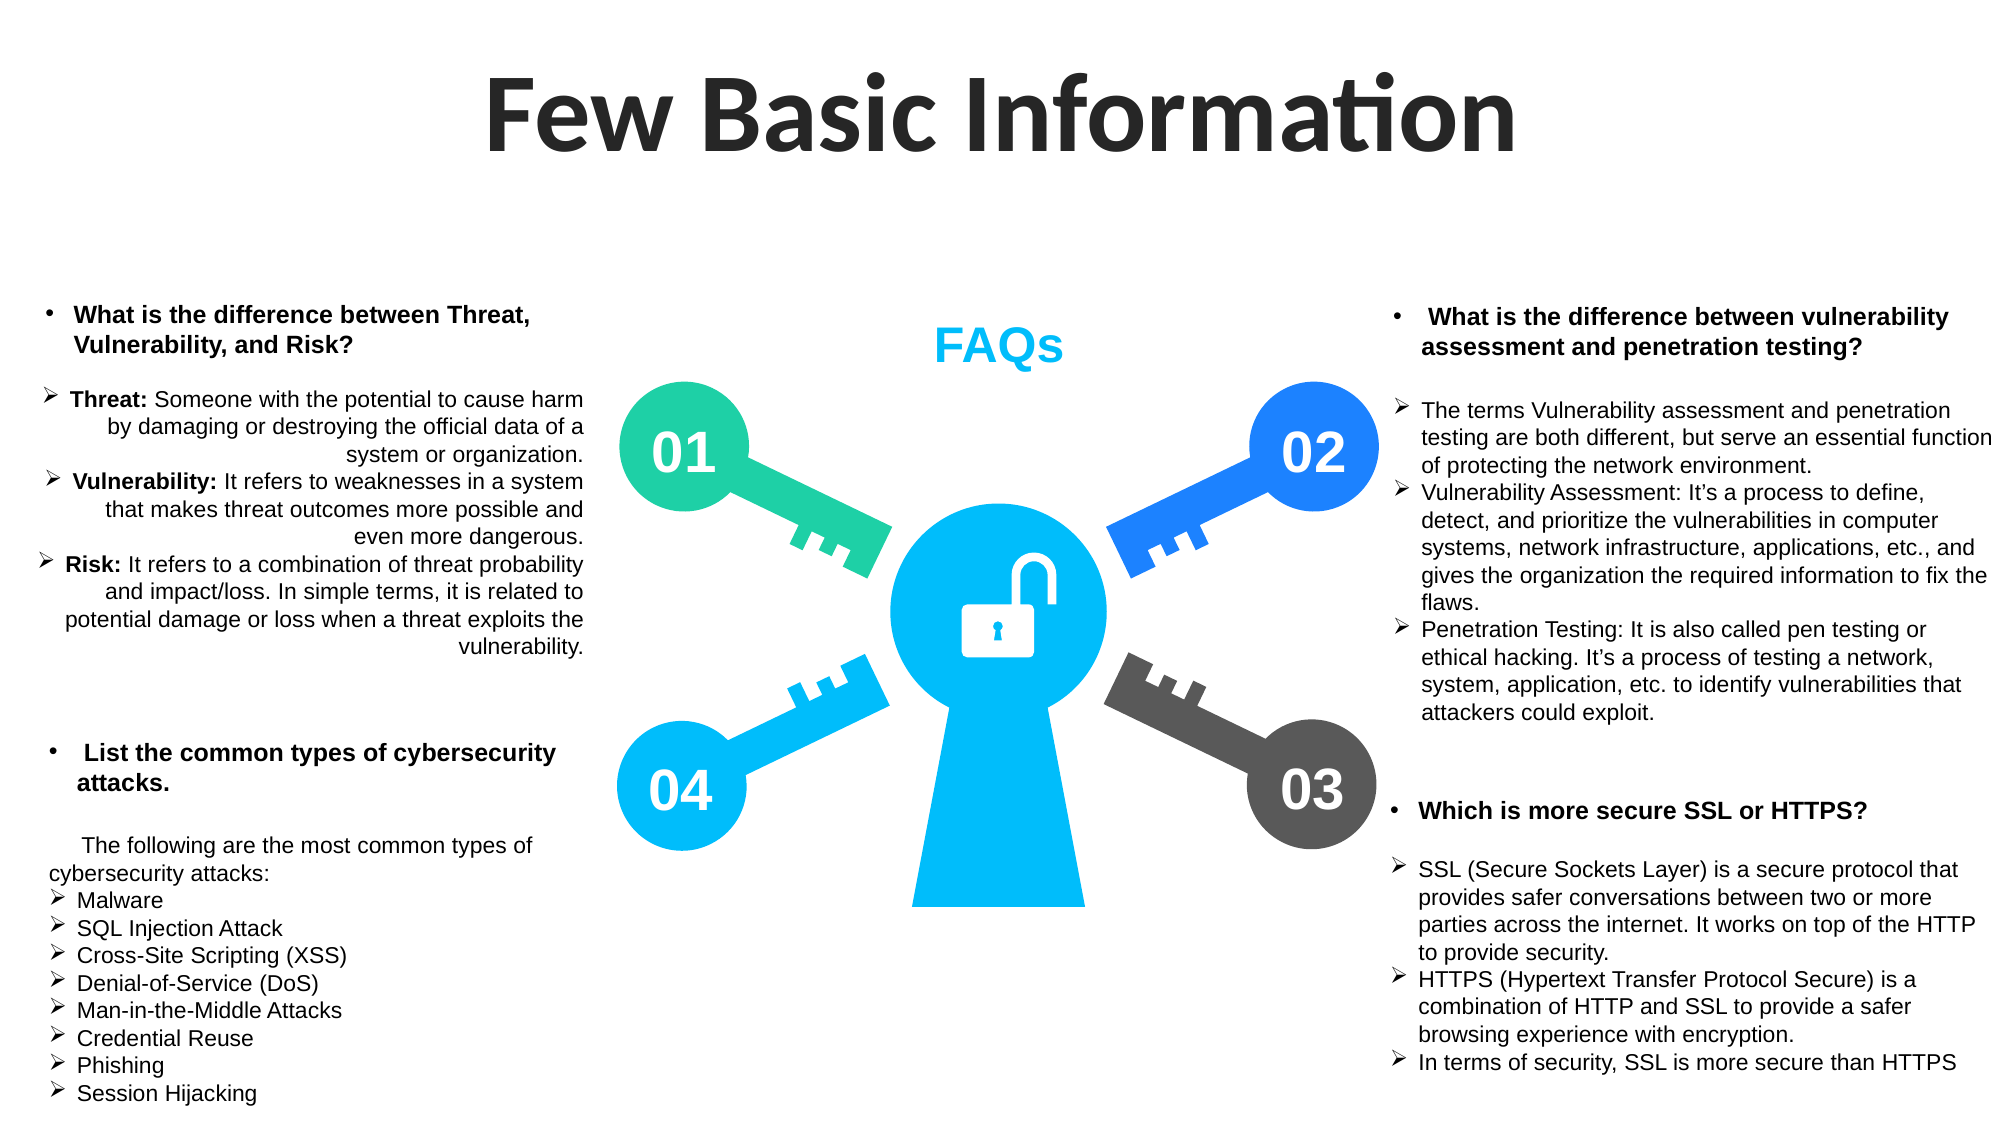

Few Basic Information
 What is the difference between vulnerability assessment and penetration testing?

The terms Vulnerability assessment and penetration testing are both different, but serve an essential function of protecting the network environment.
Vulnerability Assessment: It’s a process to define, detect, and prioritize the vulnerabilities in computer systems, network infrastructure, applications, etc., and gives the organization the required information to fix the flaws.
Penetration Testing: It is also called pen testing or ethical hacking. It’s a process of testing a network, system, application, etc. to identify vulnerabilities that attackers could exploit.
What is the difference between Threat, Vulnerability, and Risk?
FAQs
01
02

03
04
Threat: Someone with the potential to cause harm by damaging or destroying the official data of a system or organization.
Vulnerability: It refers to weaknesses in a system that makes threat outcomes more possible and even more dangerous.
Risk: It refers to a combination of threat probability and impact/loss. In simple terms, it is related to potential damage or loss when a threat exploits the vulnerability.

 List the common types of cybersecurity attacks.

     The following are the most common types of         cybersecurity attacks:
Malware
SQL Injection Attack
Cross-Site Scripting (XSS)
Denial-of-Service (DoS)
Man-in-the-Middle Attacks
Credential Reuse
Phishing
Session Hijacking
Which is more secure SSL or HTTPS?

SSL (Secure Sockets Layer) is a secure protocol that provides safer conversations between two or more parties across the internet. It works on top of the HTTP to provide security.
HTTPS (Hypertext Transfer Protocol Secure) is a combination of HTTP and SSL to provide a safer browsing experience with encryption.
In terms of security, SSL is more secure than HTTPS